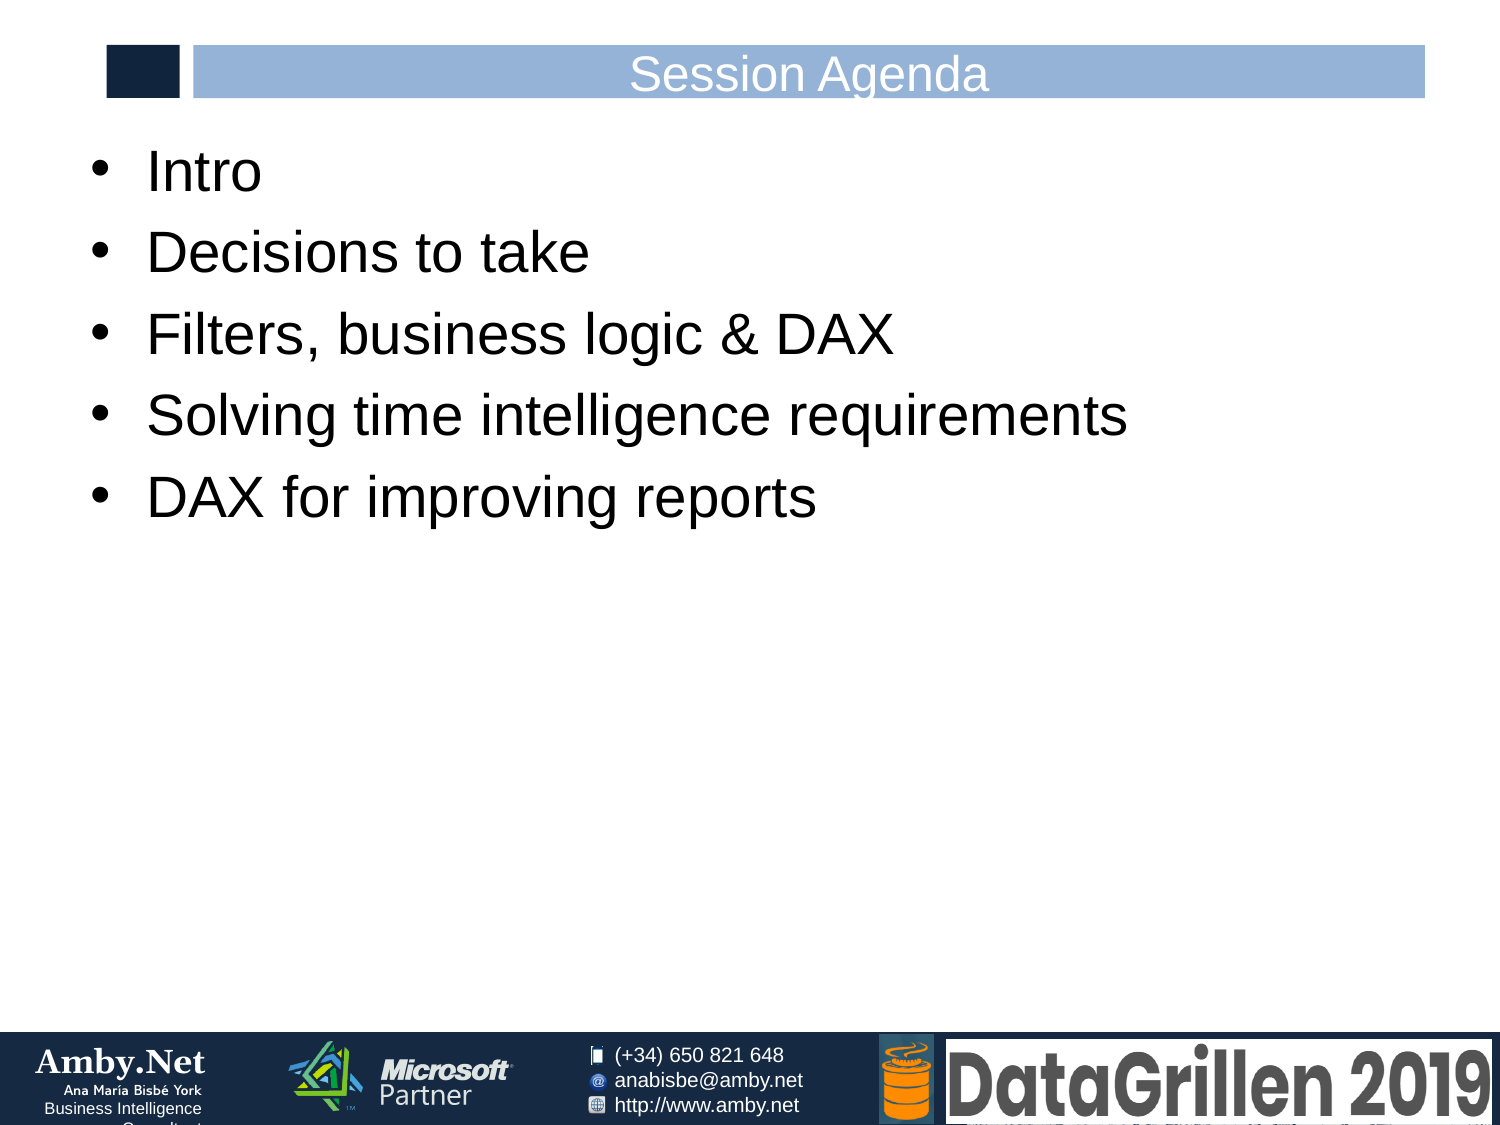

# Session Agenda
Intro
Decisions to take
Filters, business logic & DAX
Solving time intelligence requirements
DAX for improving reports